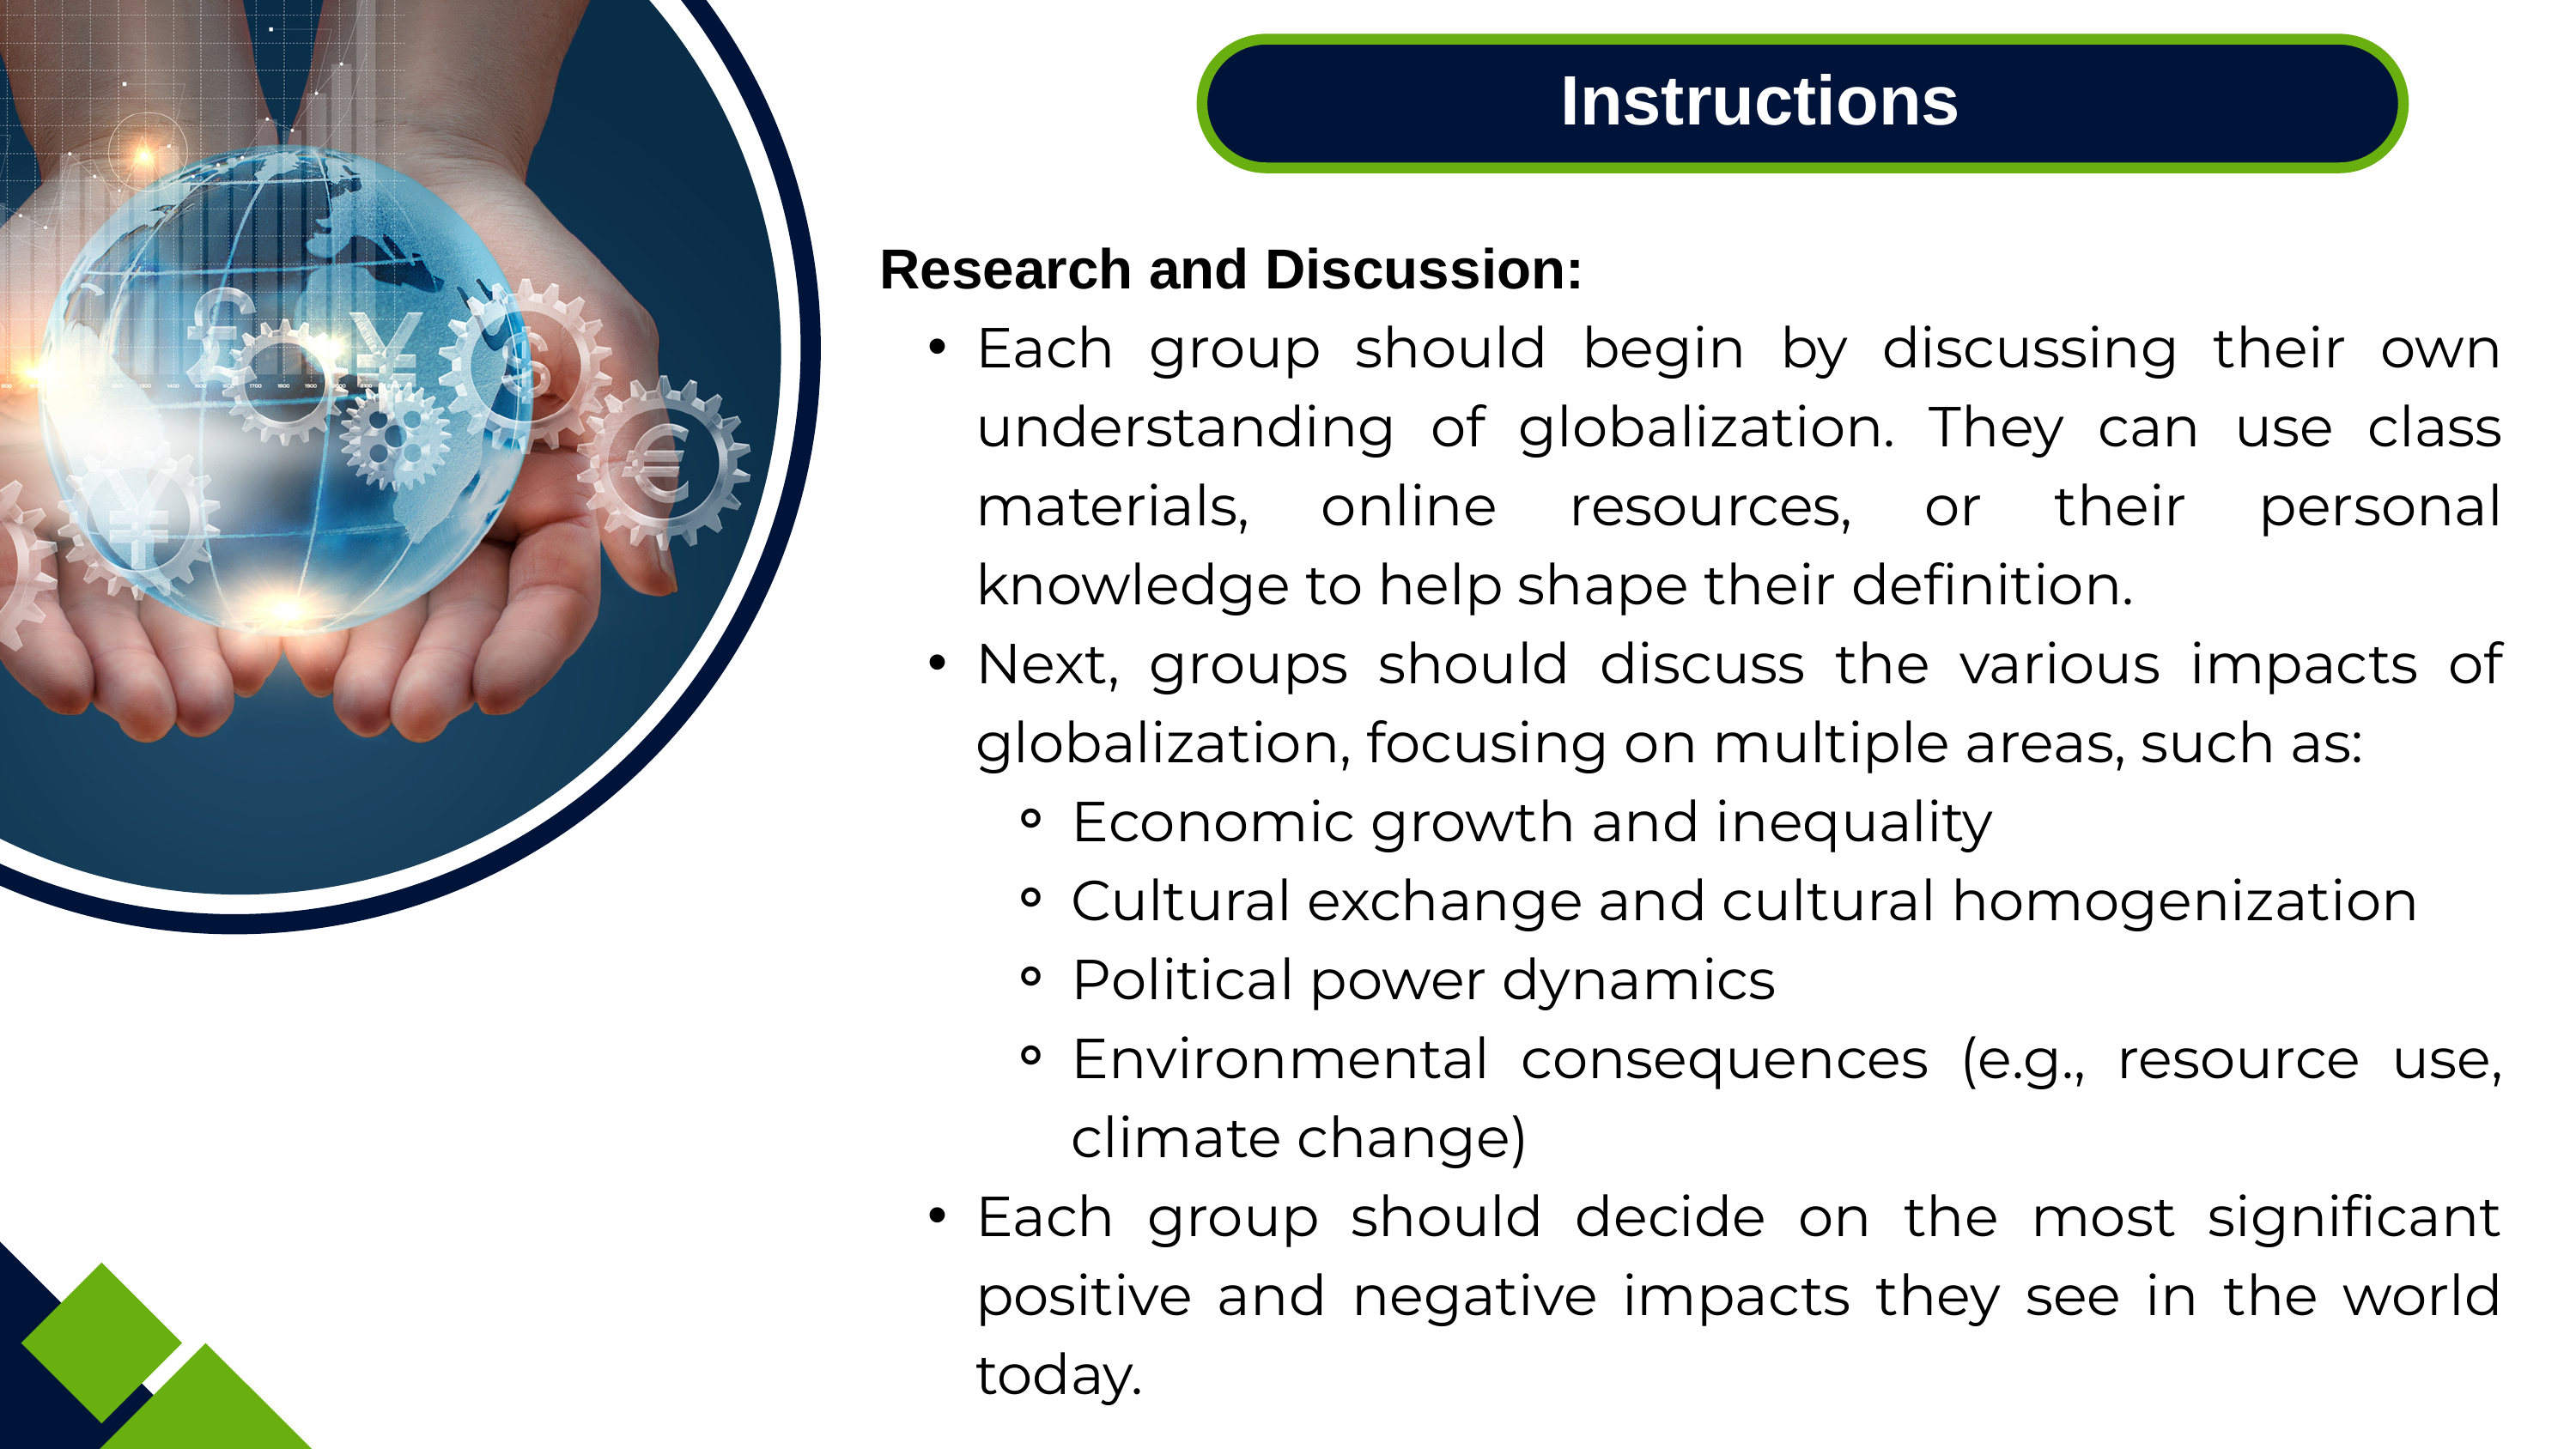

Instructions
Research and Discussion:
Each group should begin by discussing their own understanding of globalization. They can use class materials, online resources, or their personal knowledge to help shape their definition.
Next, groups should discuss the various impacts of globalization, focusing on multiple areas, such as:
Economic growth and inequality
Cultural exchange and cultural homogenization
Political power dynamics
Environmental consequences (e.g., resource use, climate change)
Each group should decide on the most significant positive and negative impacts they see in the world today.